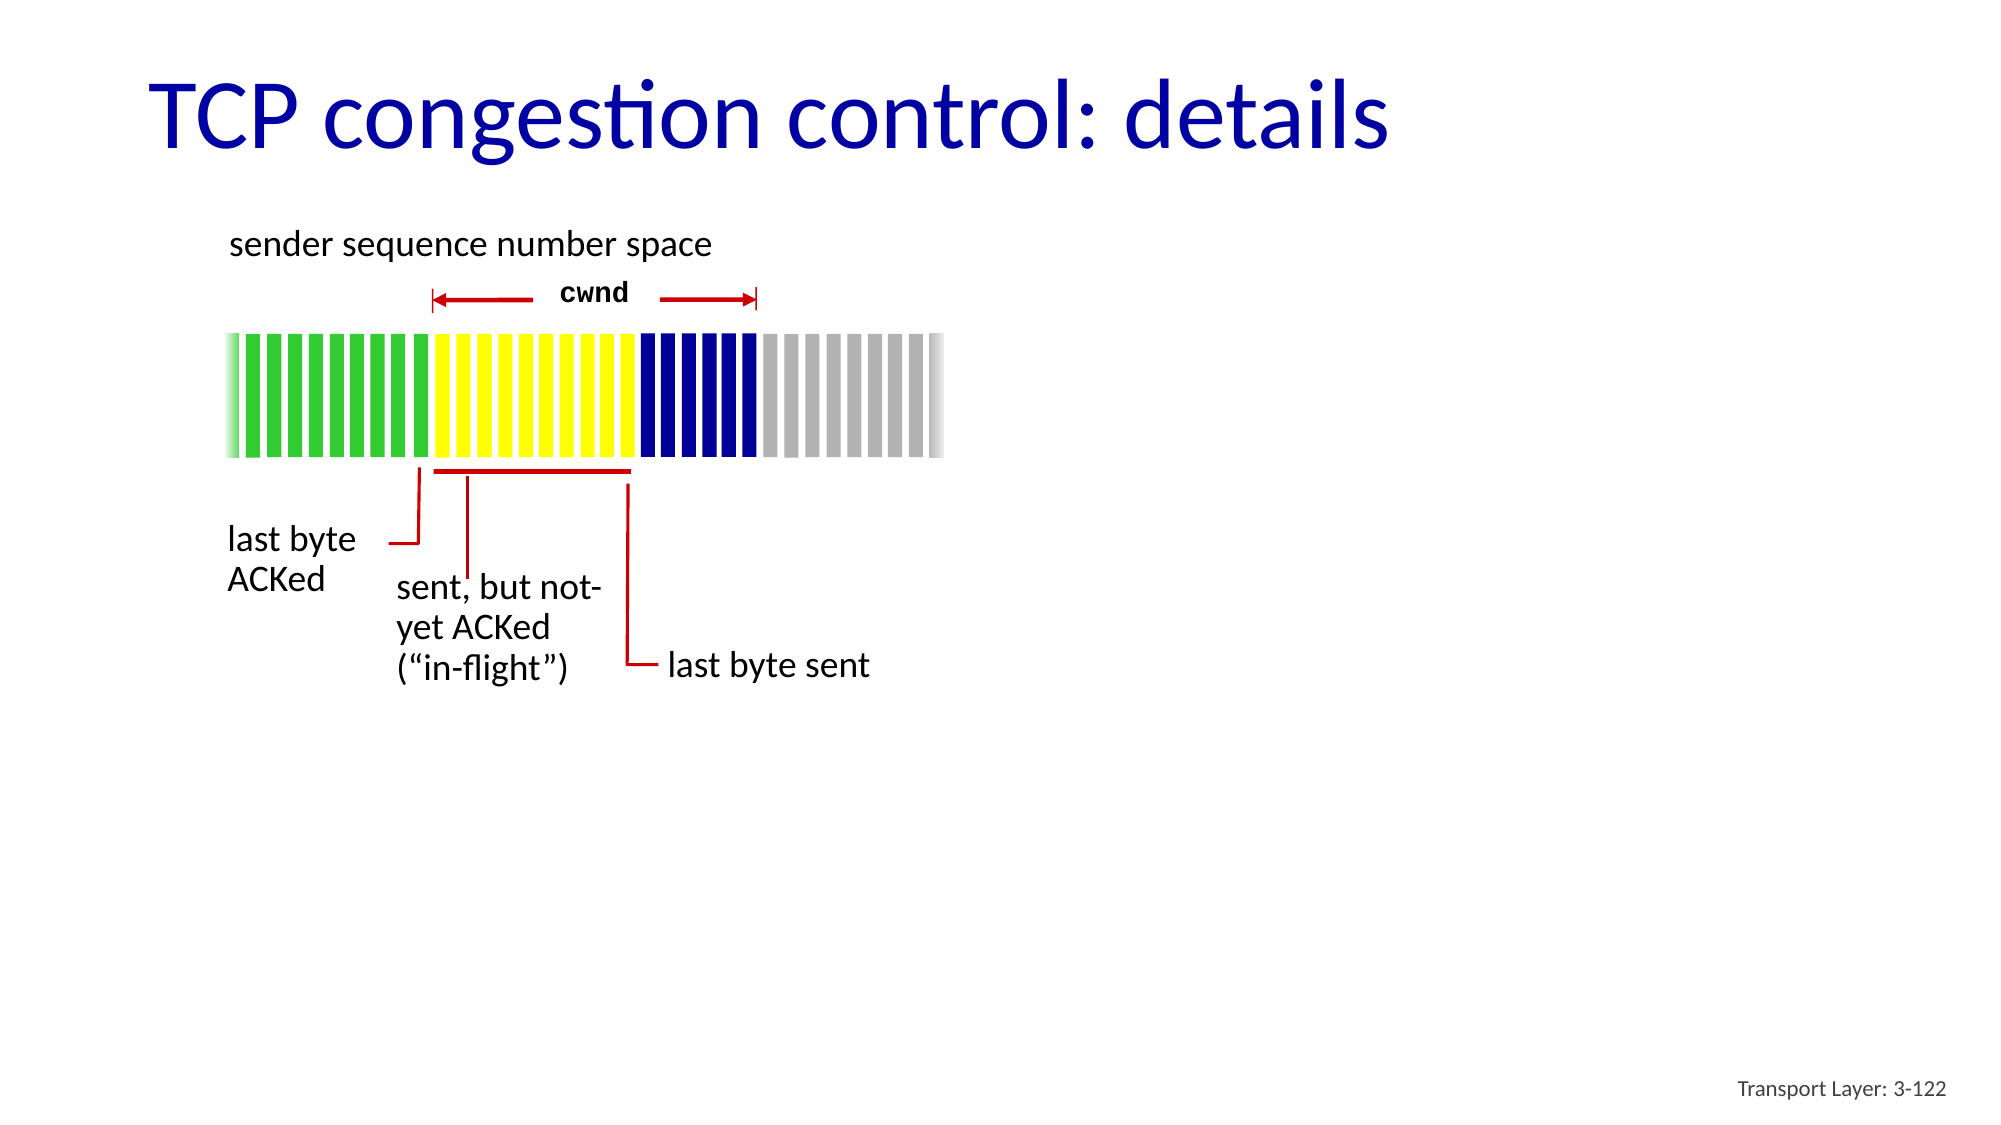

# TCP congestion control: details
sender sequence number space
cwnd

last byte
ACKed

sent, but not-yet ACKed
(“in-flight”)

last byte sent
Transport Layer: 3-122